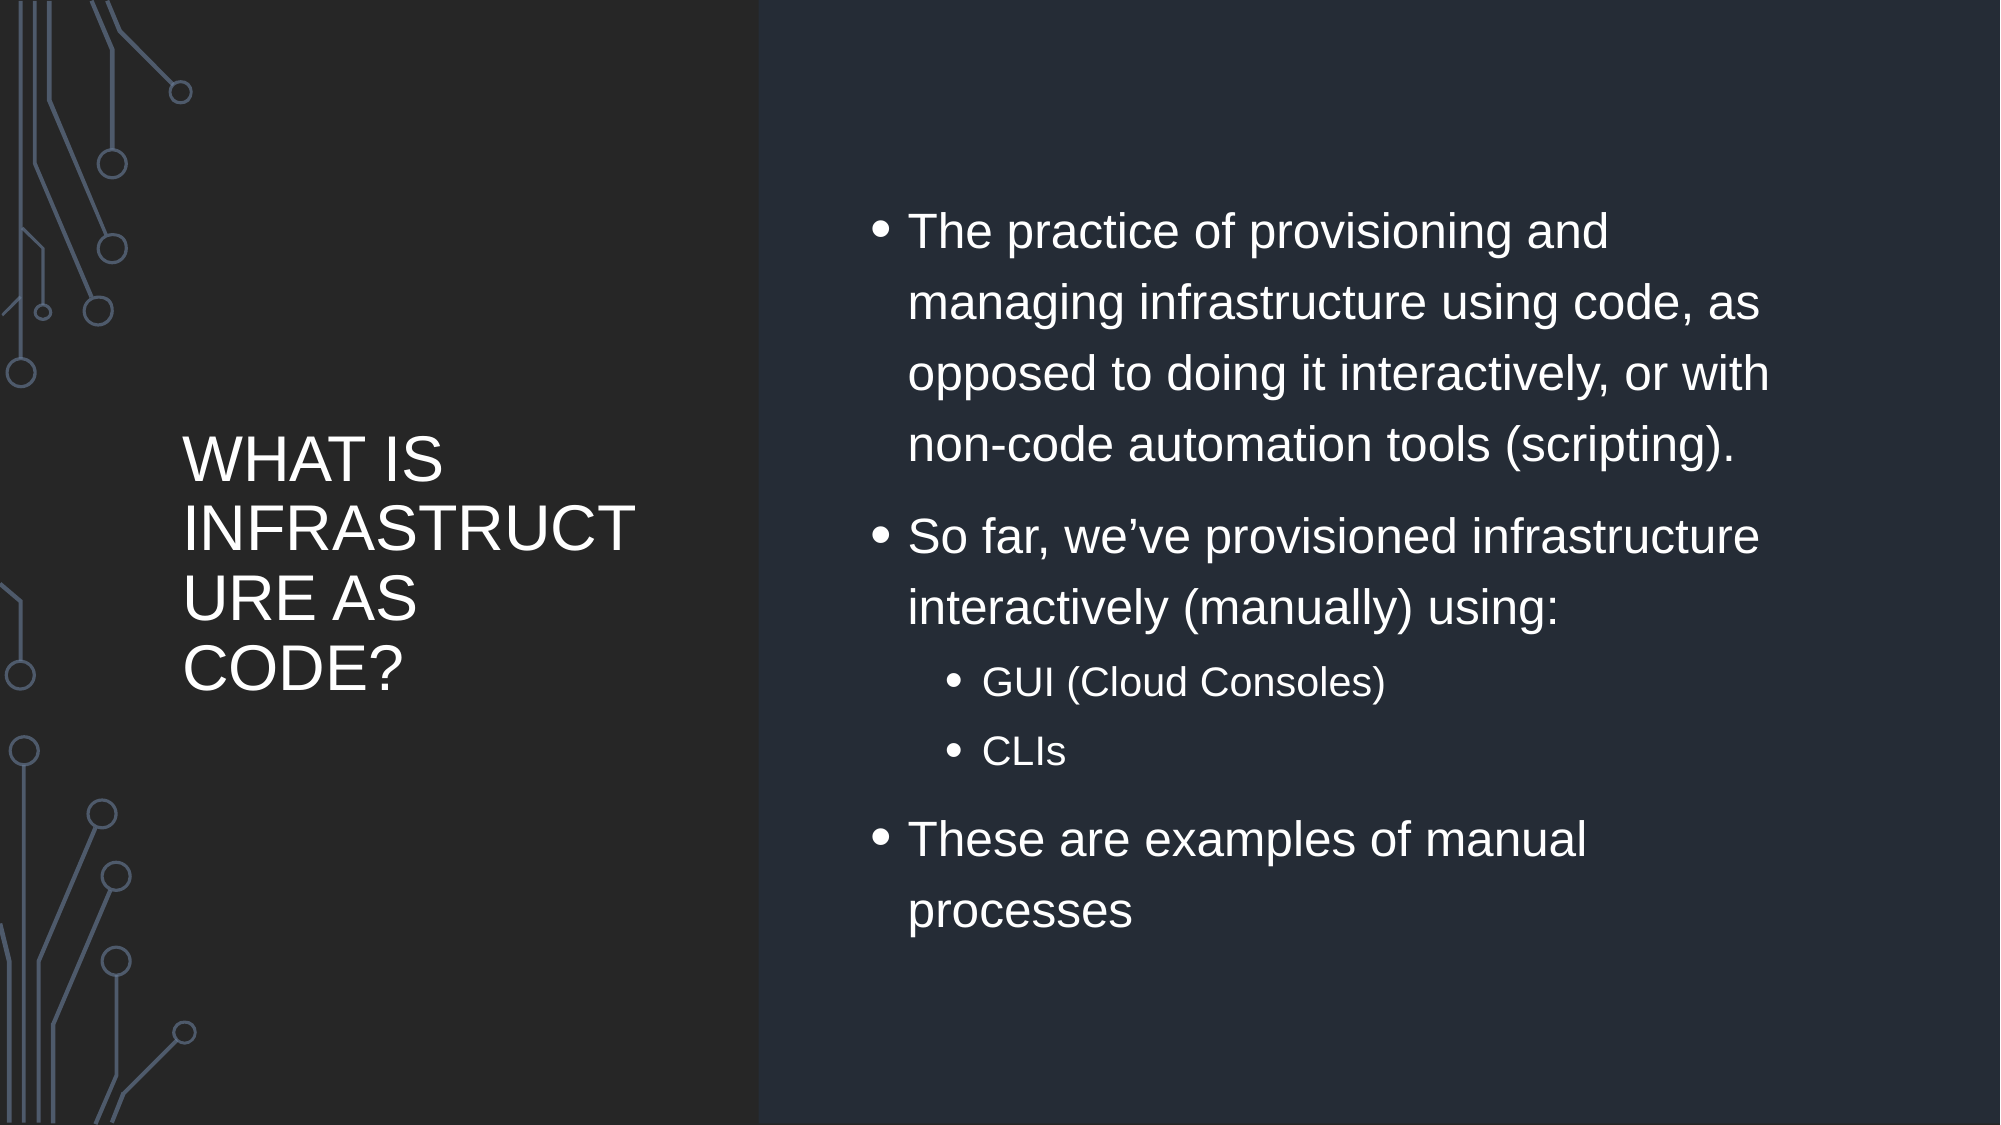

# What is Infrastructure as Code?
The practice of provisioning and managing infrastructure using code, as opposed to doing it interactively, or with non-code automation tools (scripting).
So far, we’ve provisioned infrastructure interactively (manually) using:
GUI (Cloud Consoles)
CLIs
These are examples of manual processes